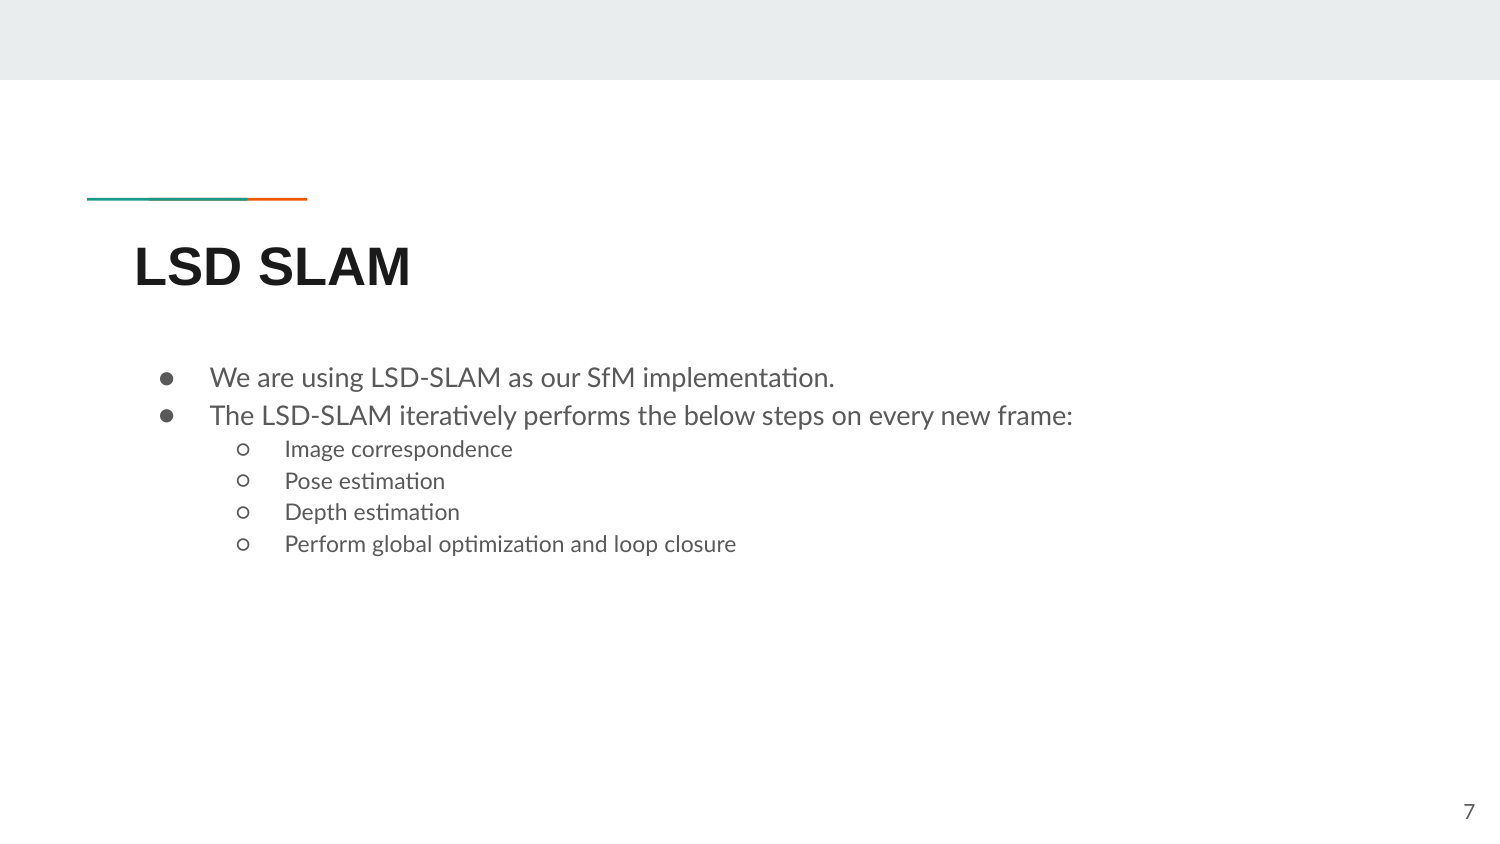

# LSD SLAM
We are using LSD-SLAM as our SfM implementation.
The LSD-SLAM iteratively performs the below steps on every new frame:
Image correspondence
Pose estimation
Depth estimation
Perform global optimization and loop closure
7